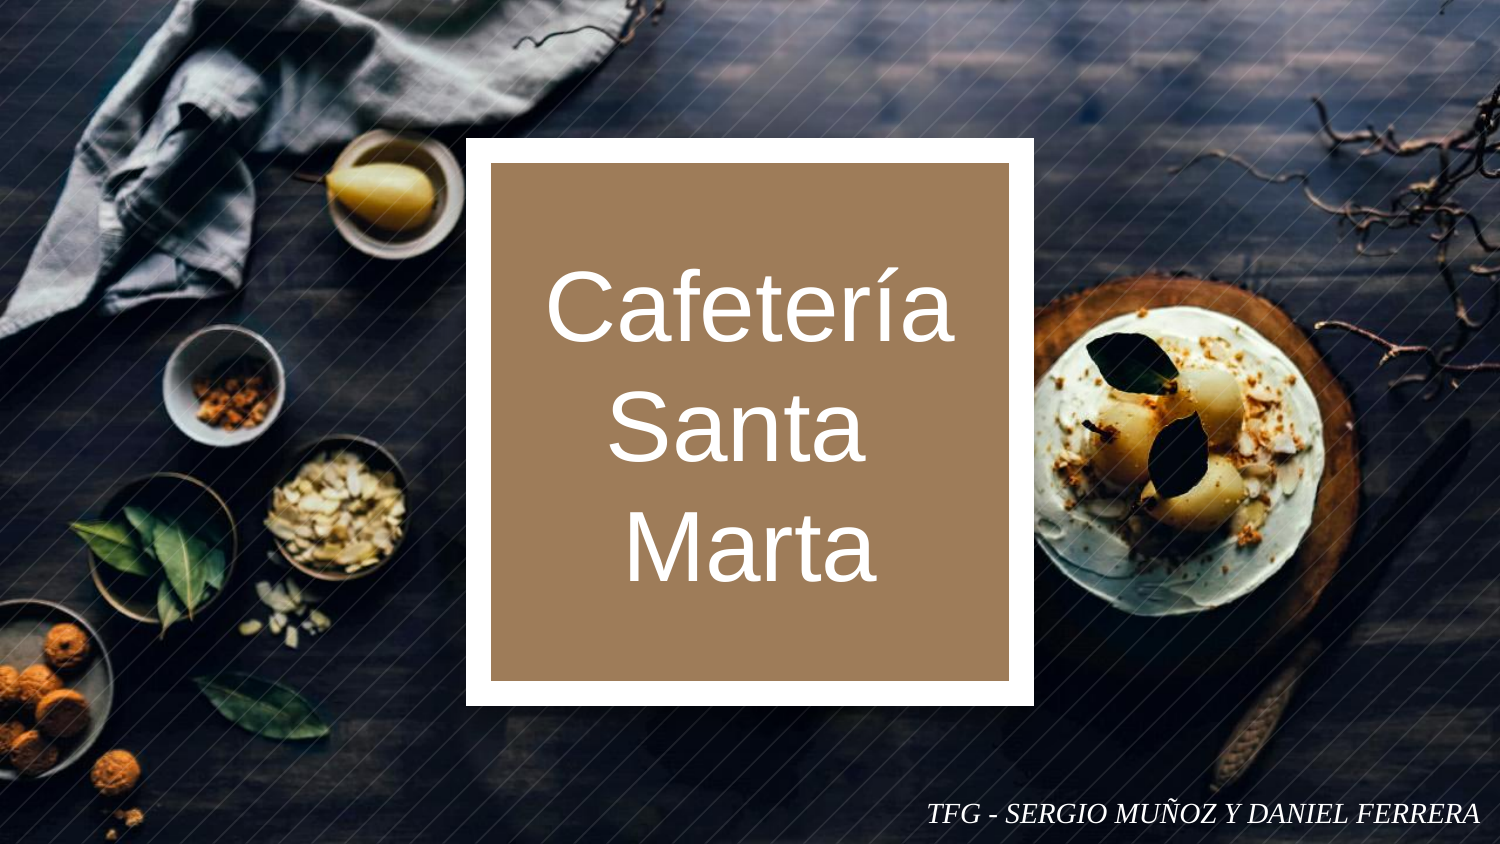

# Cafetería Santa Marta
TFG - SERGIO MUÑOZ Y DANIEL FERRERA